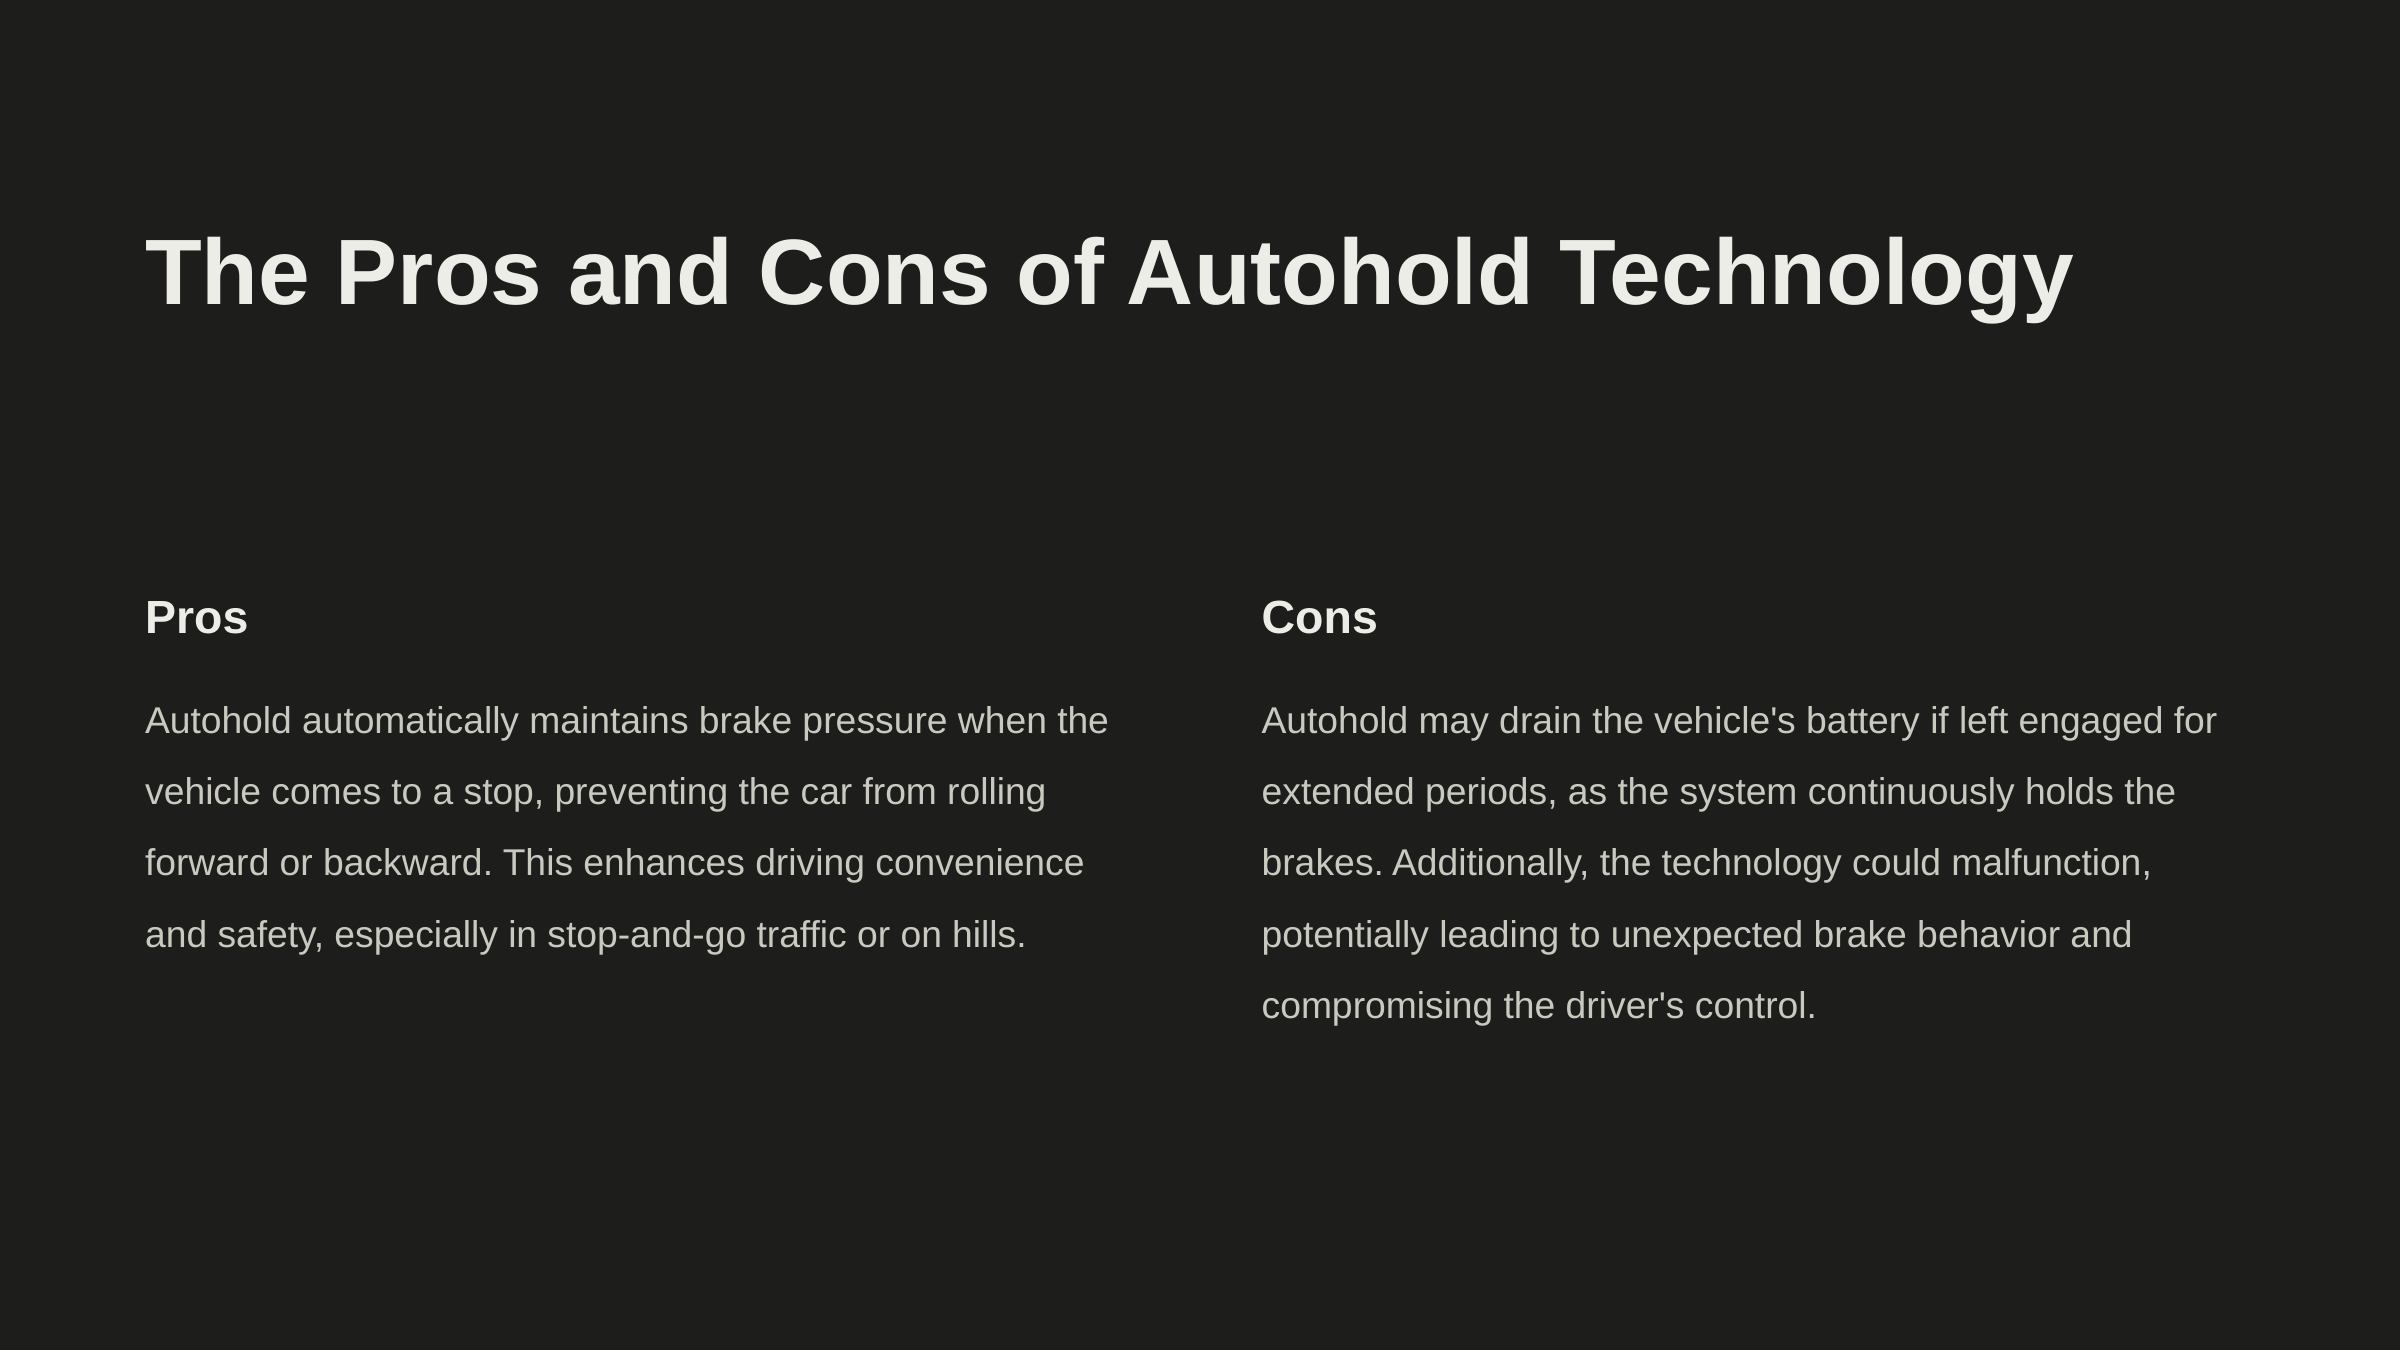

The Pros and Cons of Autohold Technology
Pros
Cons
Autohold automatically maintains brake pressure when the vehicle comes to a stop, preventing the car from rolling forward or backward. This enhances driving convenience and safety, especially in stop-and-go traffic or on hills.
Autohold may drain the vehicle's battery if left engaged for extended periods, as the system continuously holds the brakes. Additionally, the technology could malfunction, potentially leading to unexpected brake behavior and compromising the driver's control.